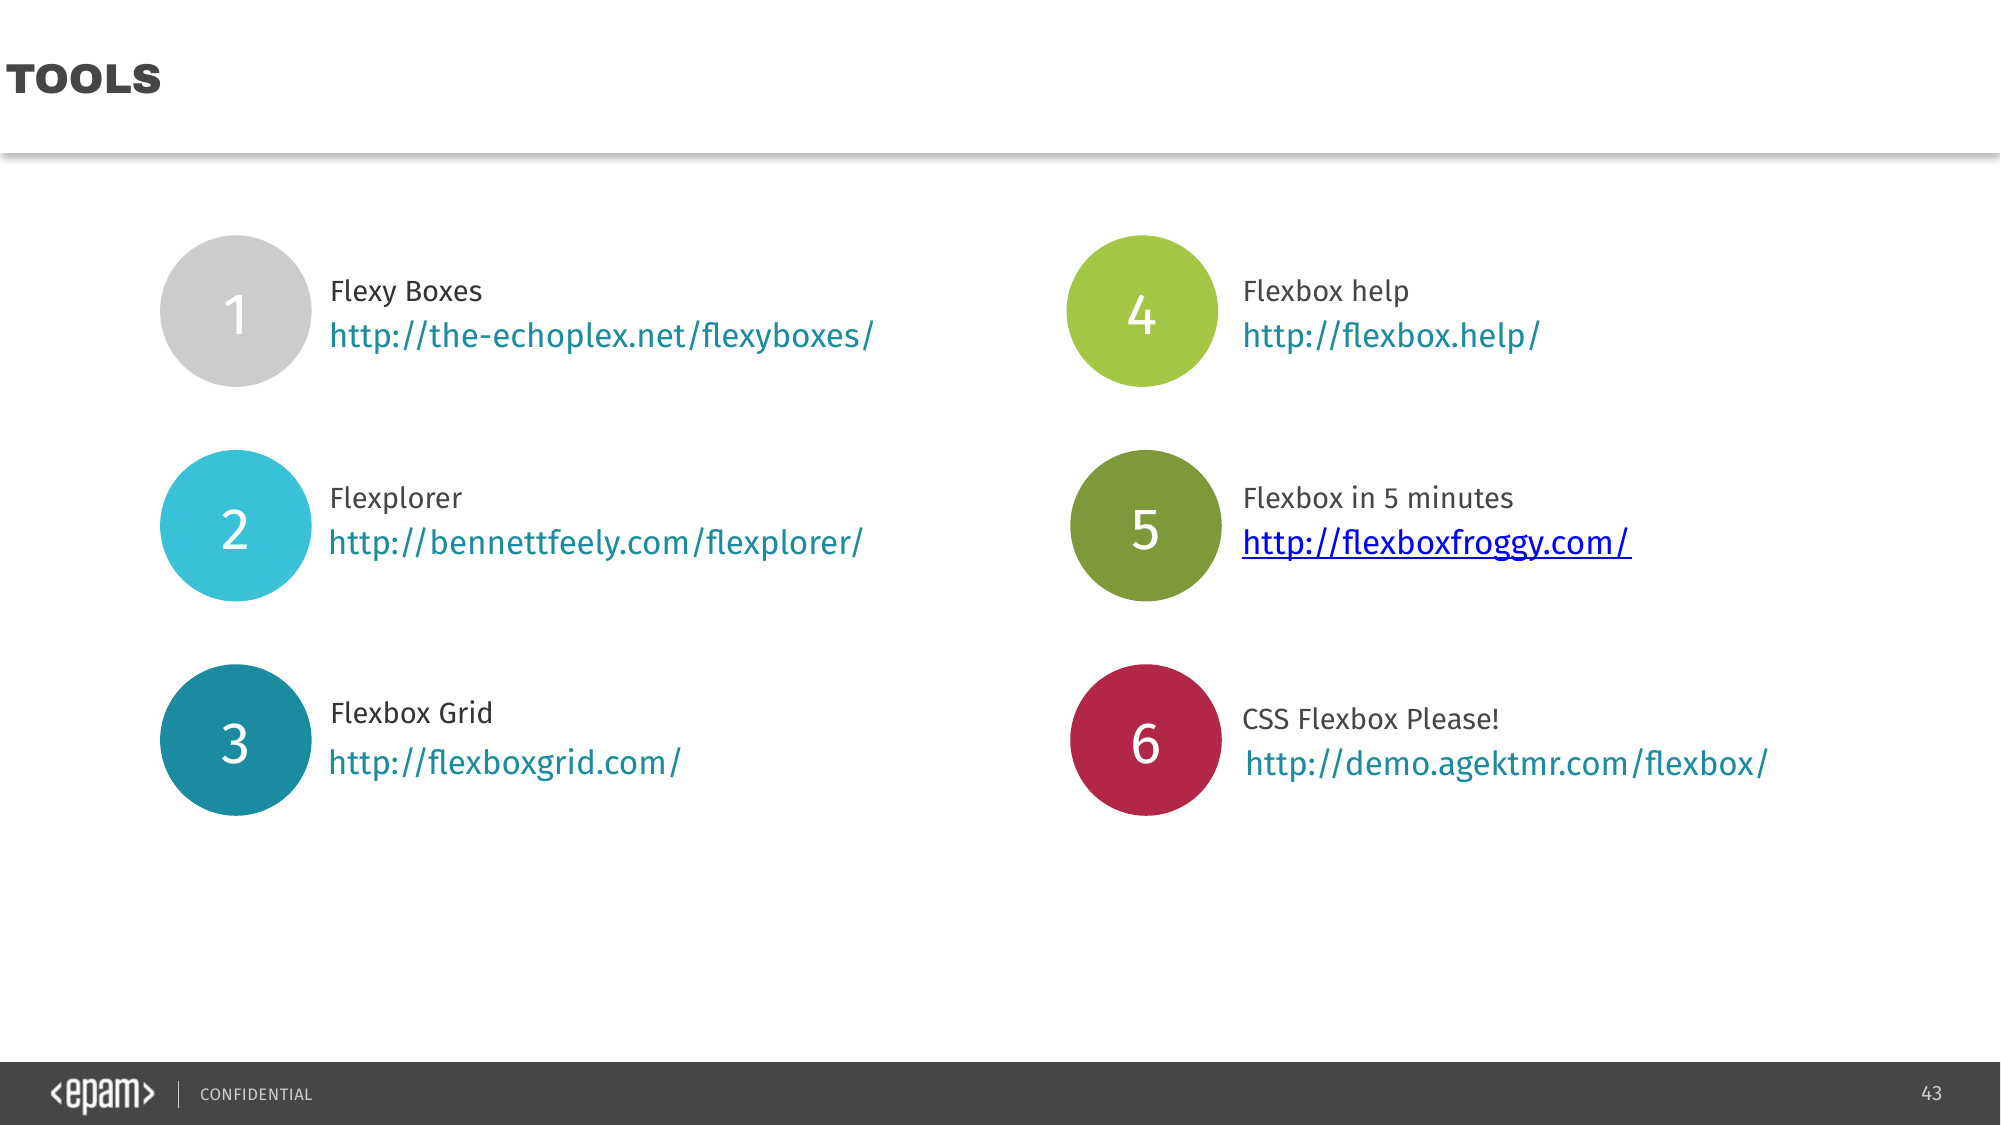

TOOLS

1
Flexy Boxes
http://the-echoplex.net/flexyboxes/

4
Flexbox help
http://flexbox.help/

2
Flexplorer
http://bennettfeely.com/flexplorer/

5
Flexbox in 5 minutes
http://flexboxfroggy.com/

3
Flexbox Grid
http://flexboxgrid.com/

6
CSS Flexbox Please!
http://demo.agektmr.com/flexbox/
43